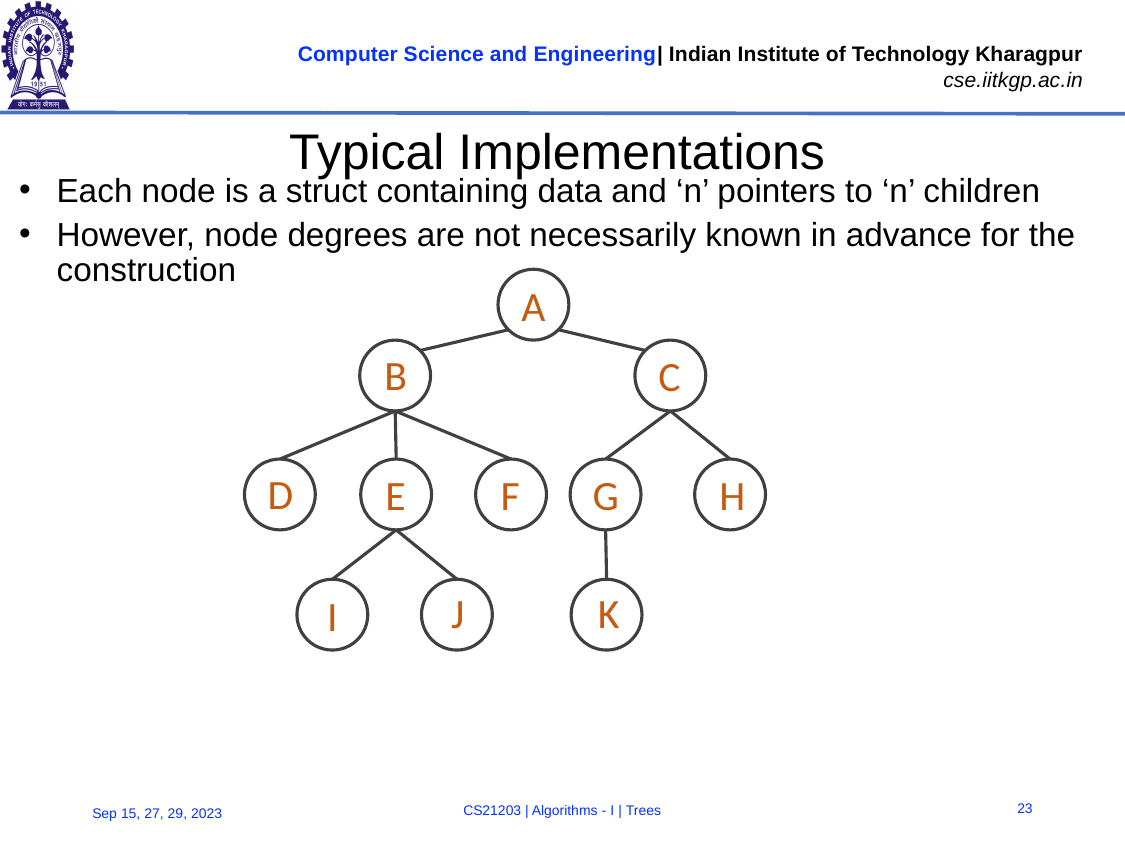

# Typical Implementations
Each node is a struct containing data and ‘n’ pointers to ‘n’ children
However, node degrees are not necessarily known in advance for the construction

A

B
C

D
E
F
G
H
K

J
I
23
CS21203 | Algorithms - I | Trees
Sep 15, 27, 29, 2023